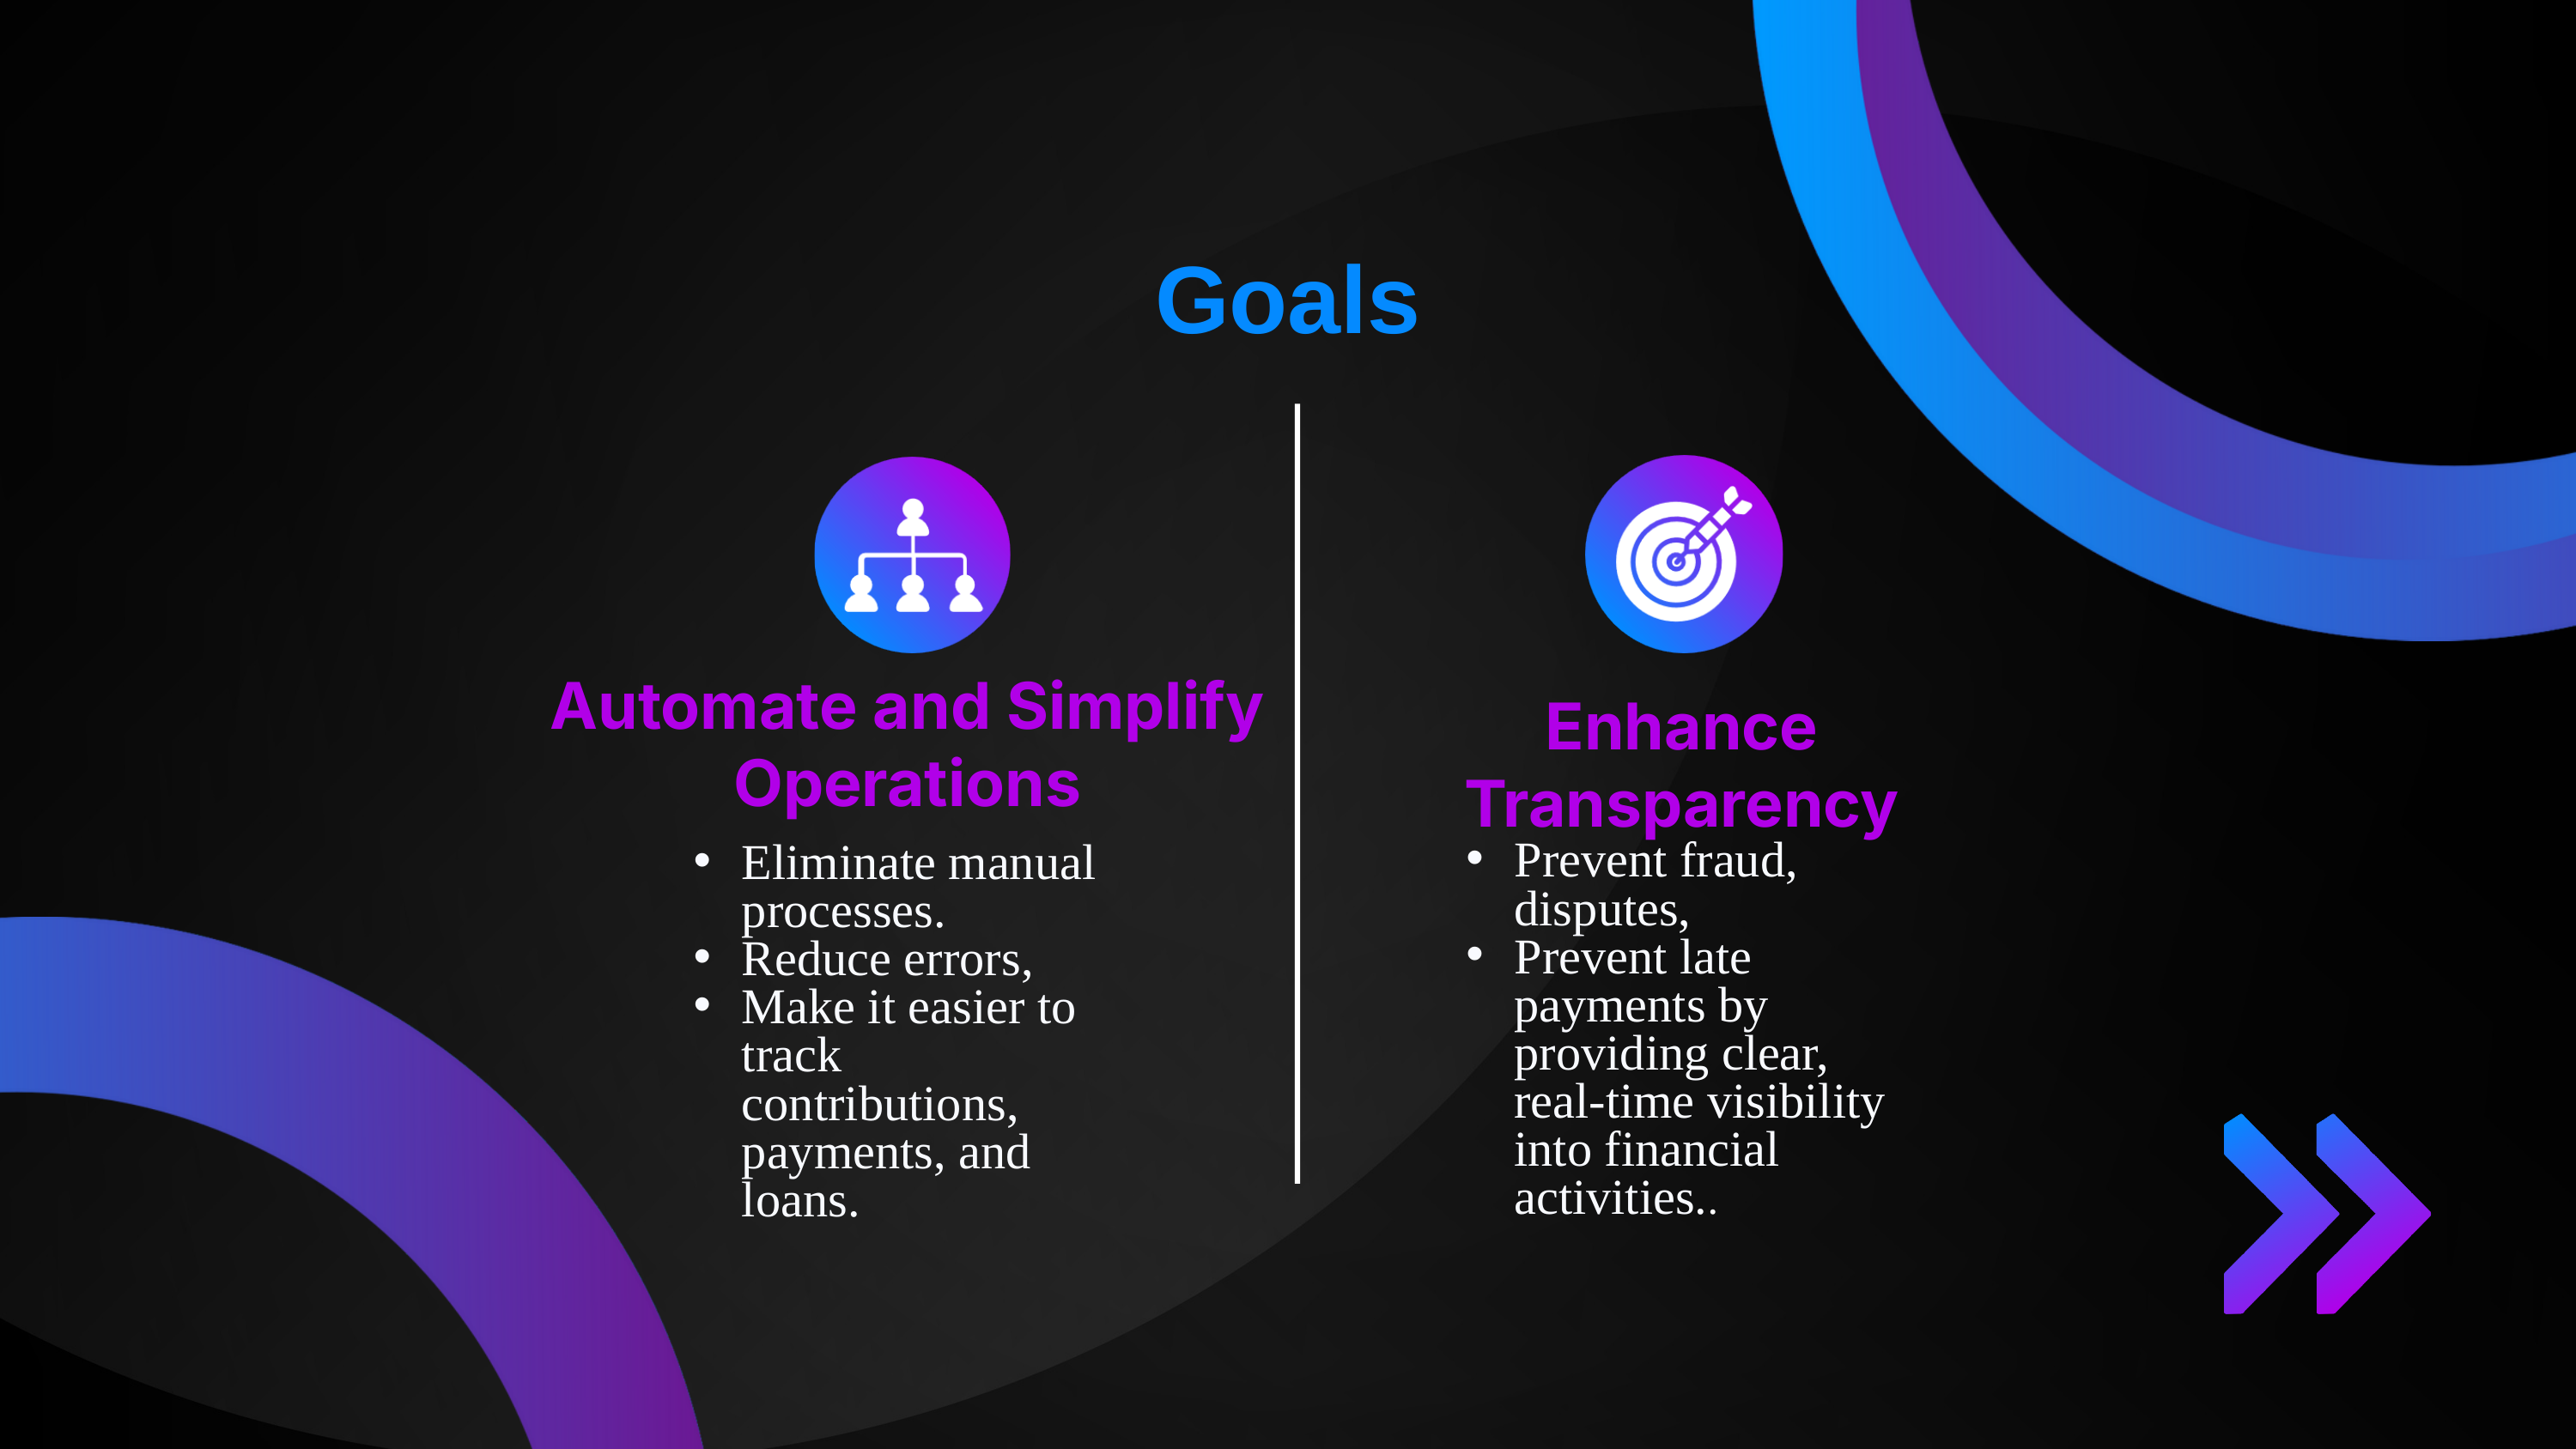

Goals

Automate and Simplify Operations
Enhance Transparency
Prevent fraud, disputes,
Prevent late payments by providing clear, real-time visibility into financial activities..
Eliminate manual processes.
Reduce errors,
Make it easier to track contributions, payments, and loans.